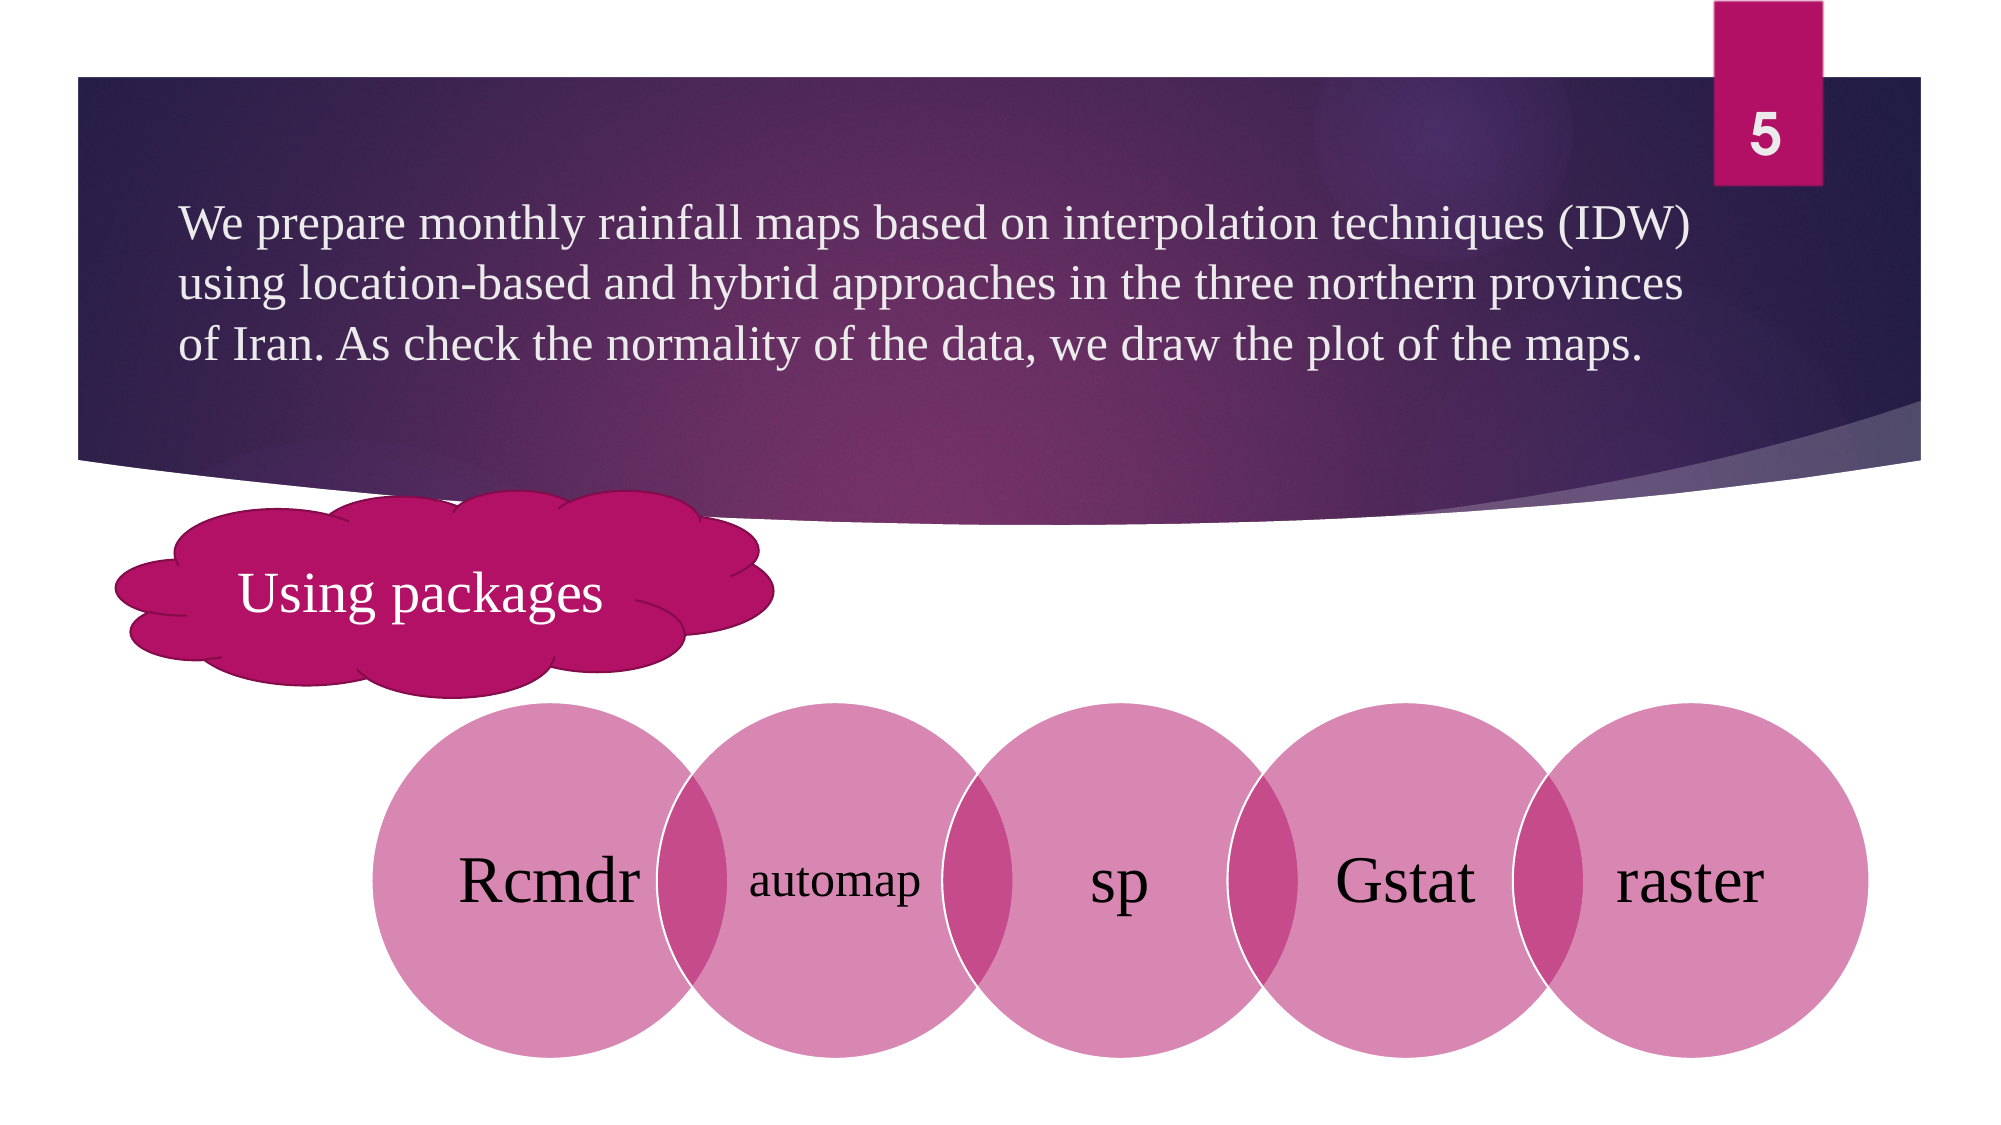

5
# We prepare monthly rainfall maps based on interpolation techniques (IDW) using location-based and hybrid approaches in the three northern provinces of Iran. As check the normality of the data, we draw the plot of the maps.
Using packages
Rcmdr
automap
sp
Gstat
raster